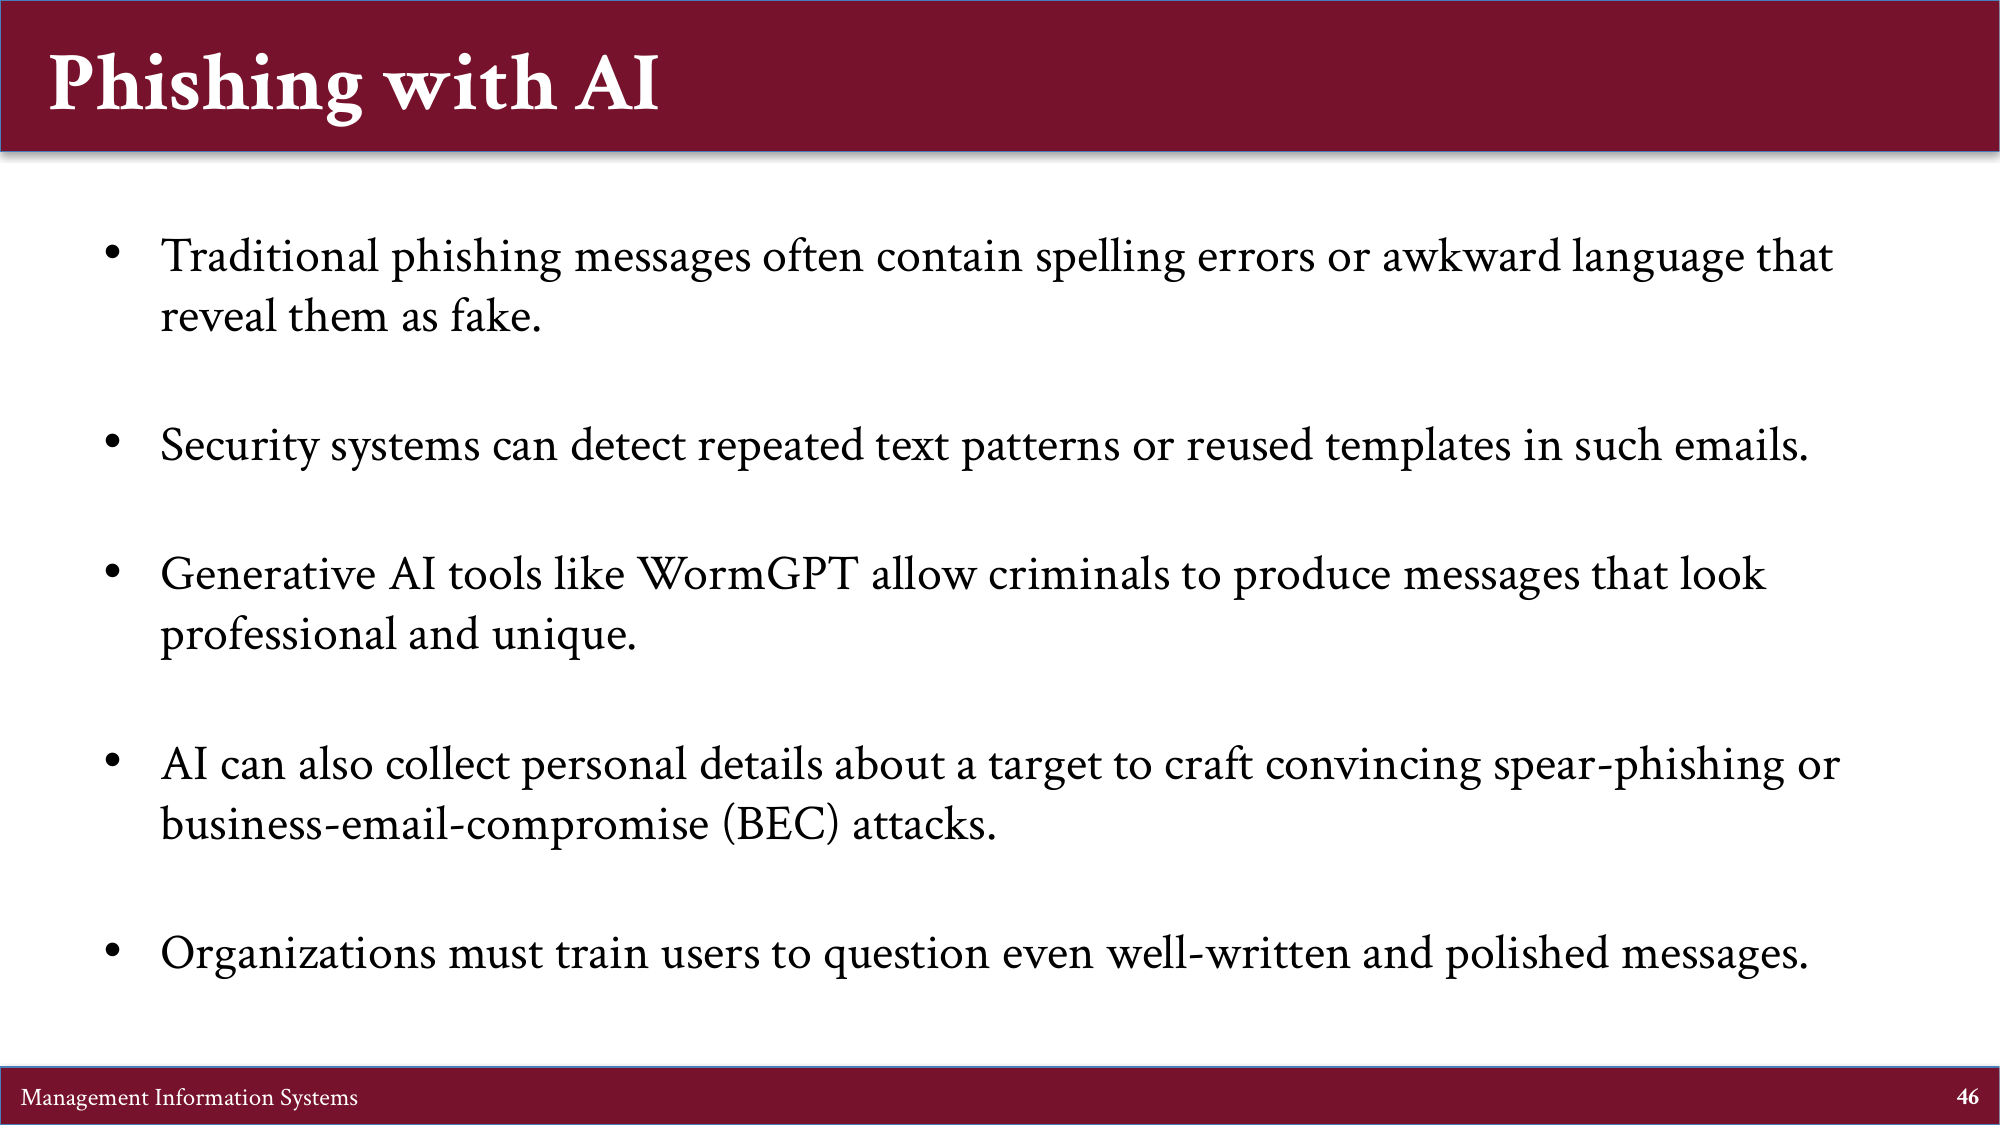

# Phishing with AI
Traditional phishing messages often contain spelling errors or awkward language that reveal them as fake.

Security systems can detect repeated text patterns or reused templates in such emails.

Generative AI tools like WormGPT allow criminals to produce messages that look professional and unique.

AI can also collect personal details about a target to craft convincing spear-phishing or business-email-compromise (BEC) attacks.

Organizations must train users to question even well-written and polished messages.

 Management Information Systems
46